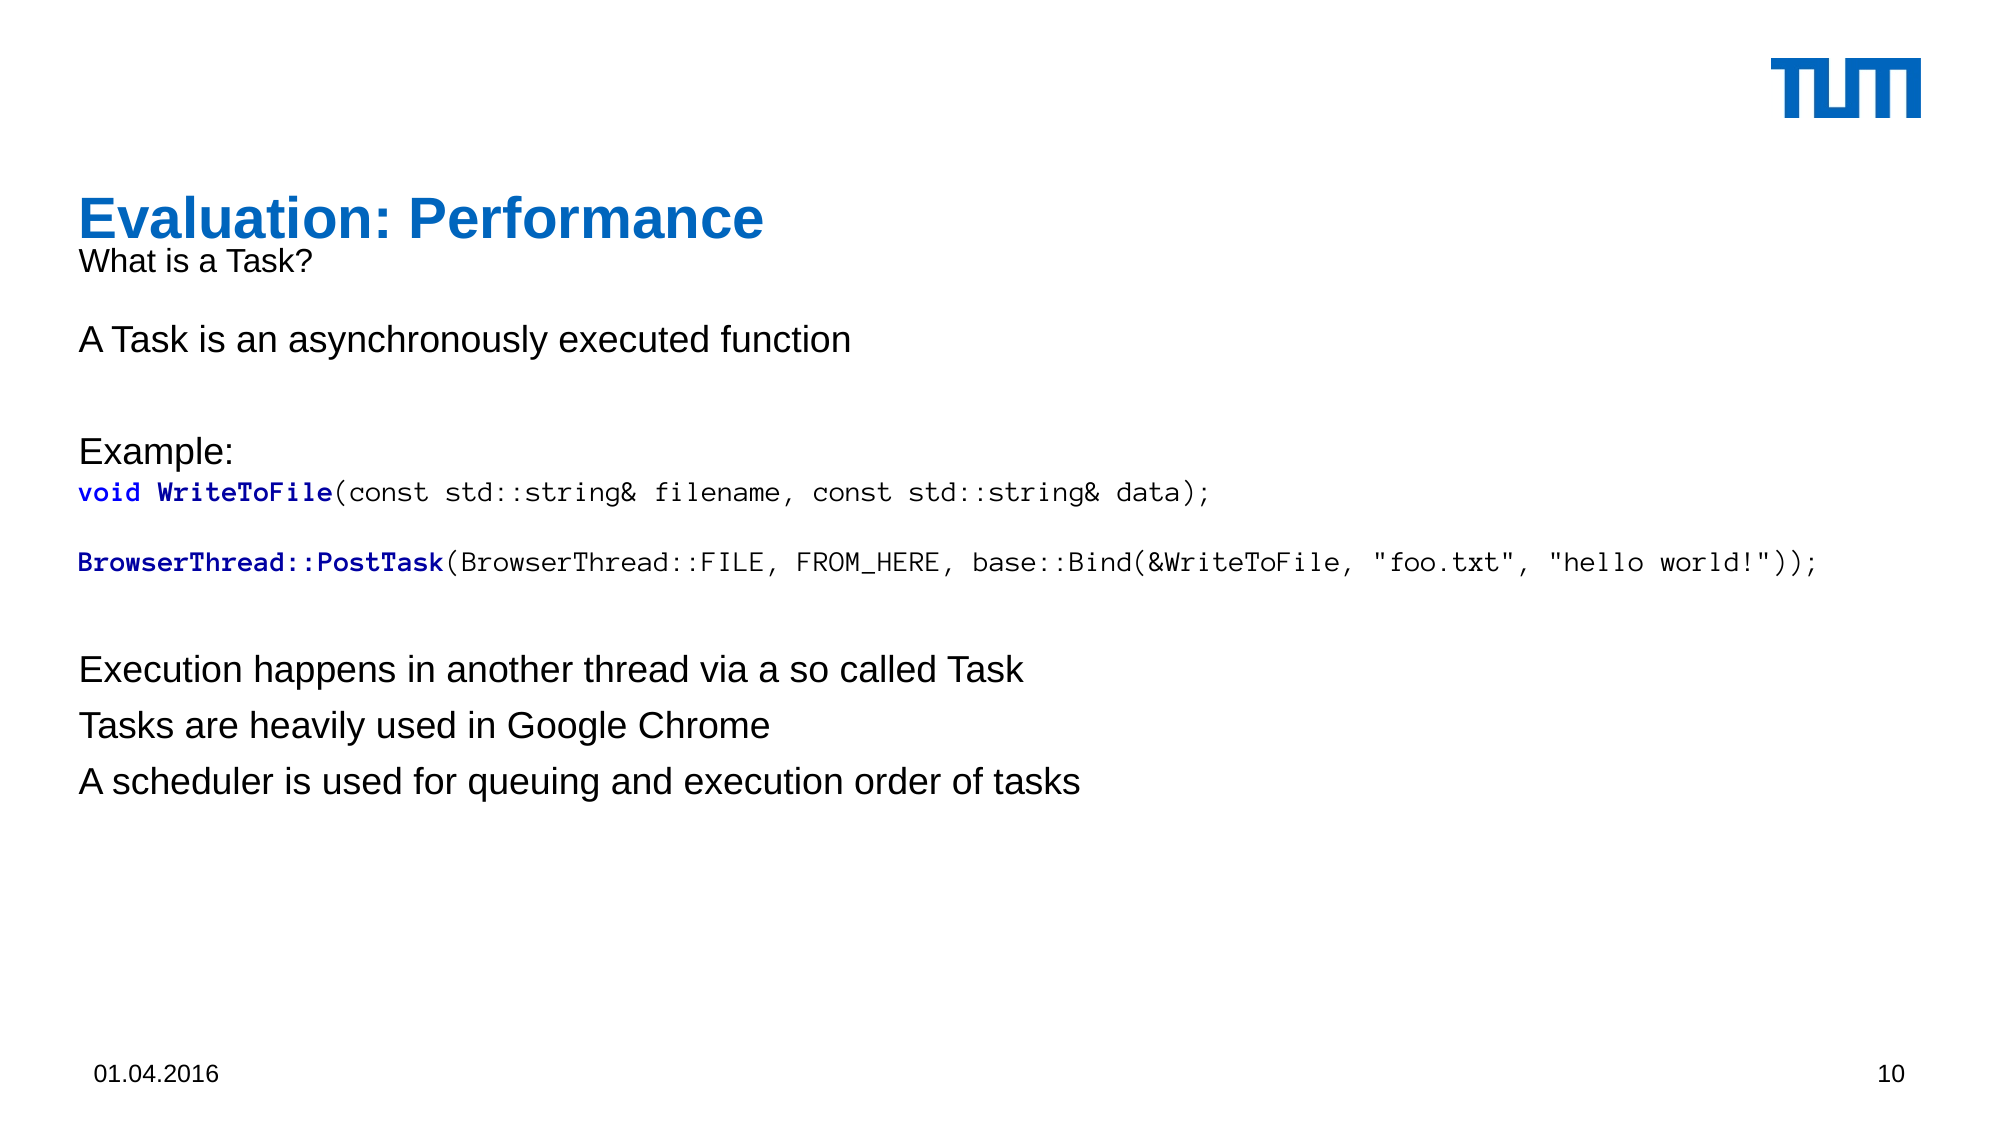

# Evaluation: Performance
What is a Task?
A Task is an asynchronously executed function

Example:
void WriteToFile(const std::string& filename, const std::string& data);

BrowserThread::PostTask(BrowserThread::FILE, FROM_HERE, base::Bind(&WriteToFile, "foo.txt", "hello world!"));

Execution happens in another thread via a so called Task
Tasks are heavily used in Google Chrome
A scheduler is used for queuing and execution order of tasks
01.04.2016
10